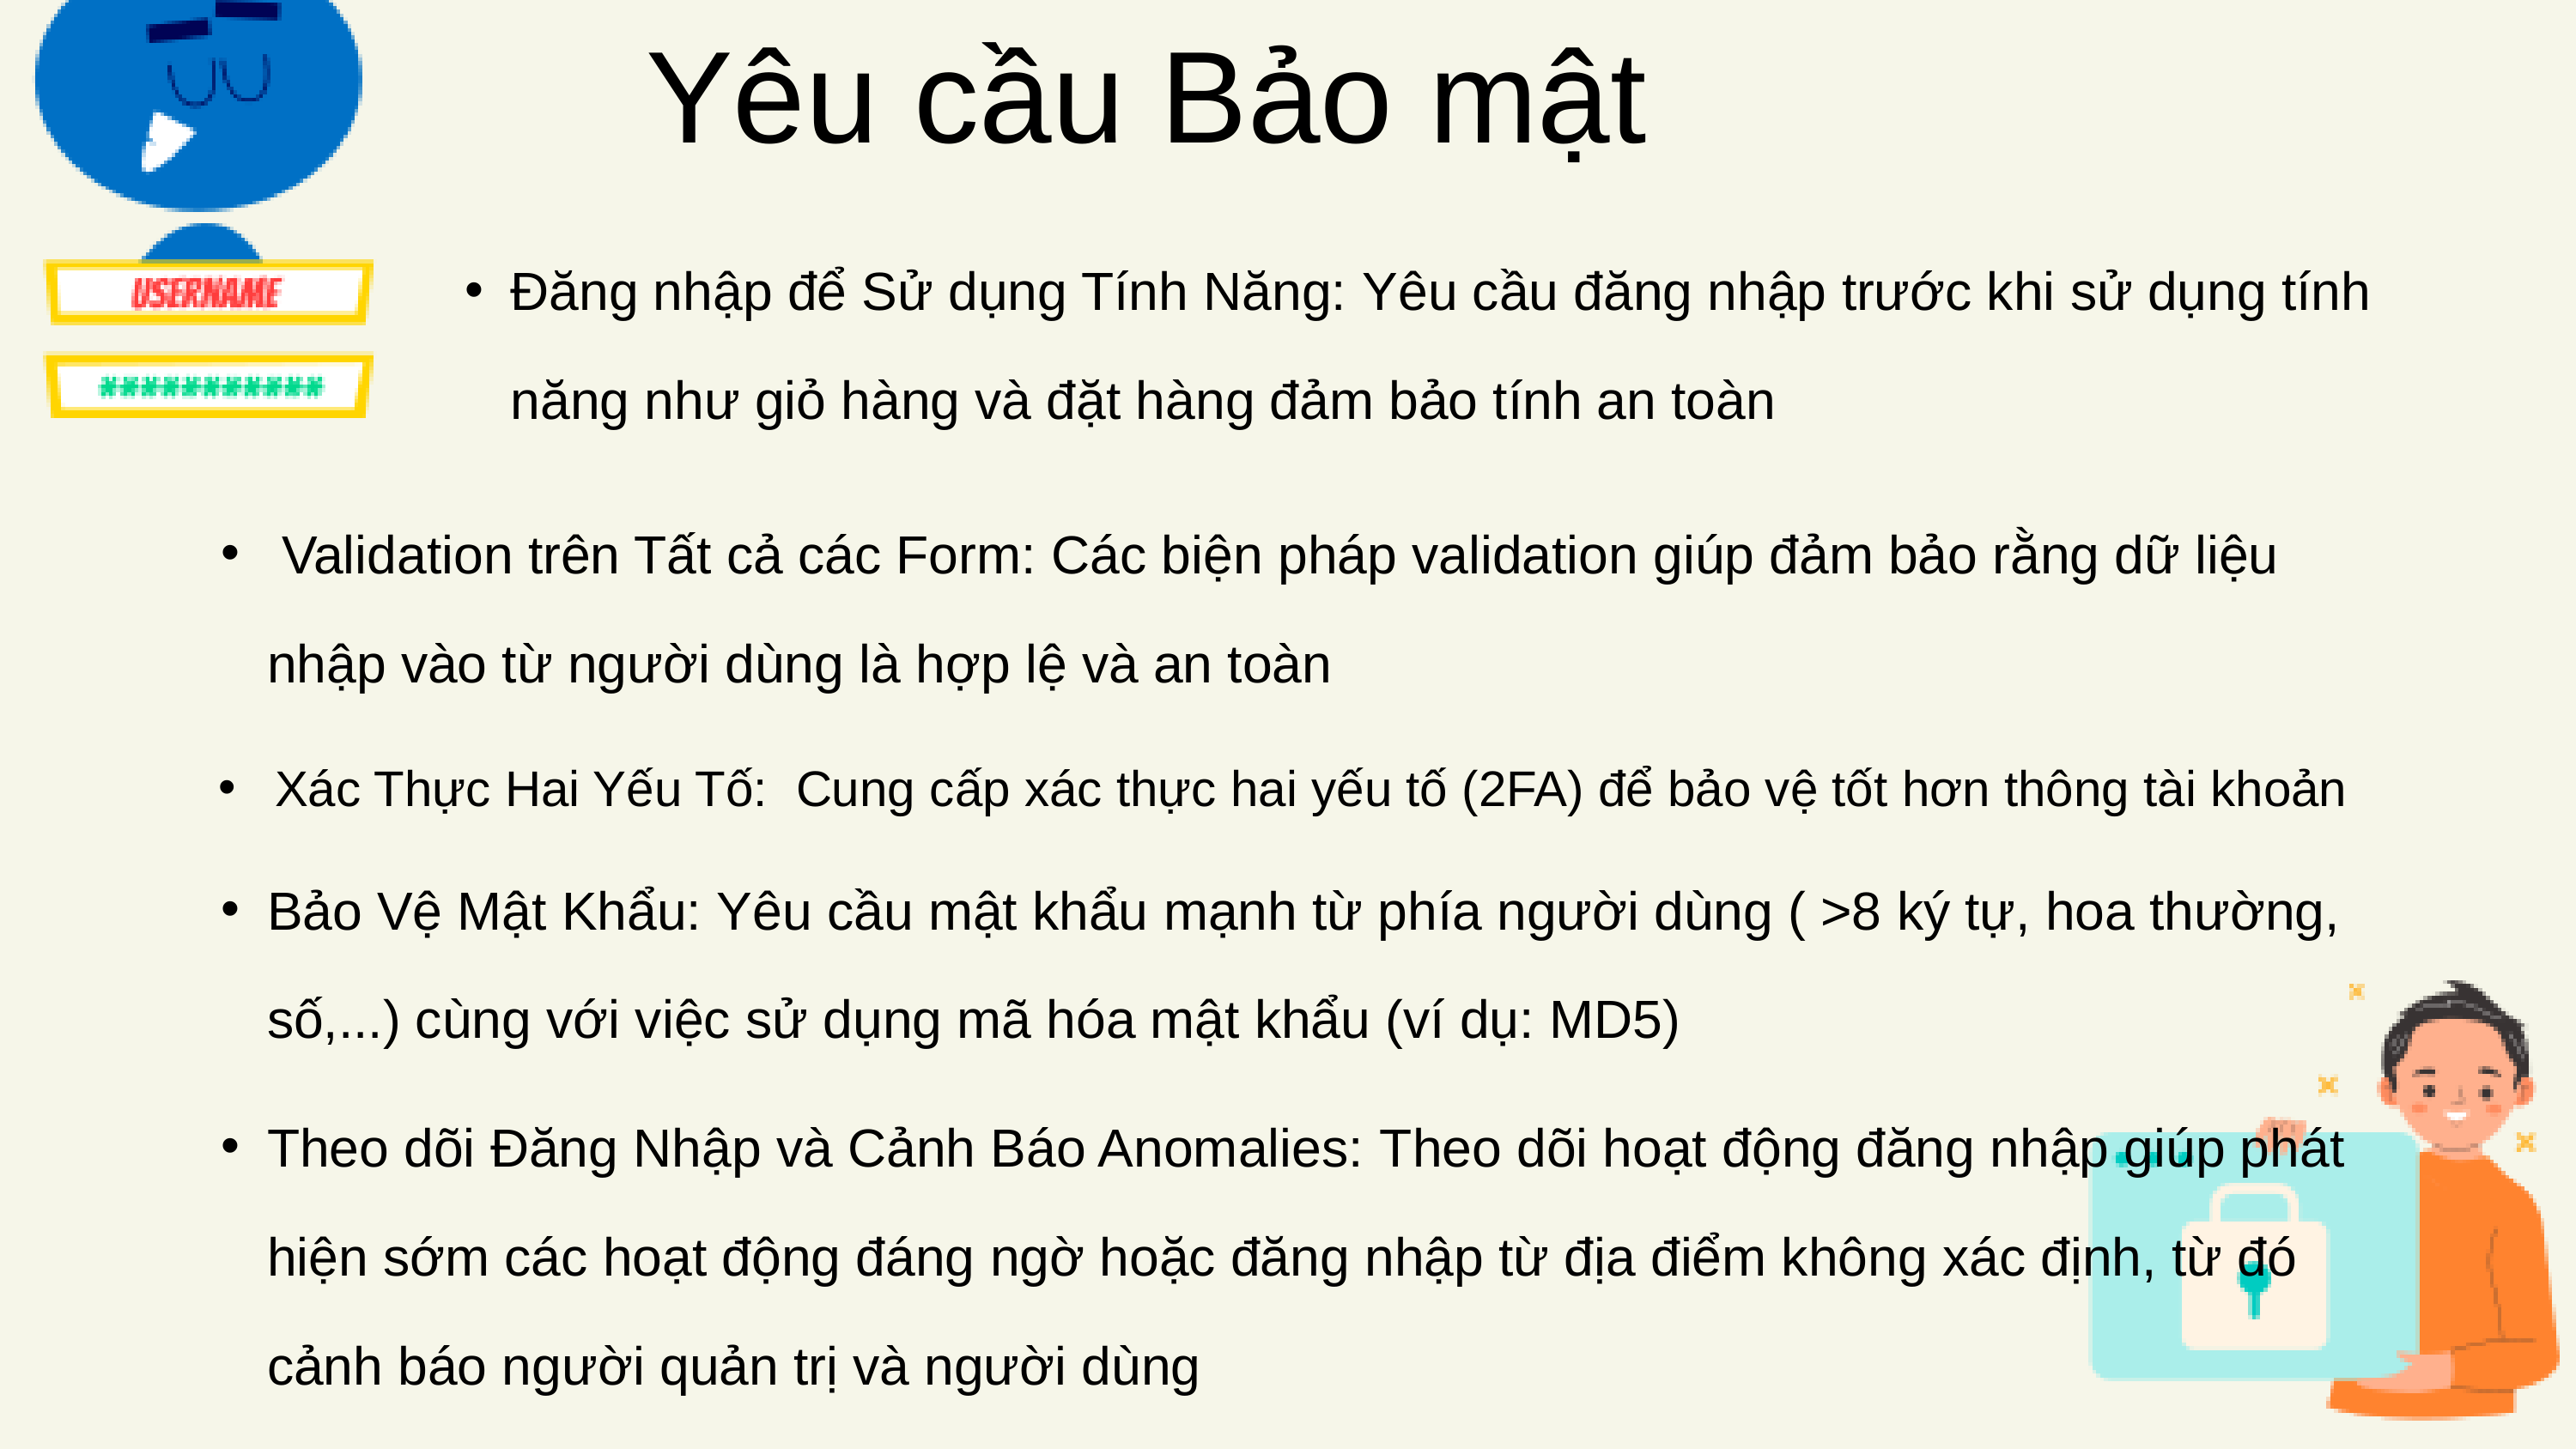

Yêu cầu Bảo mật
Đăng nhập để Sử dụng Tính Năng: Yêu cầu đăng nhập trước khi sử dụng tính năng như giỏ hàng và đặt hàng đảm bảo tính an toàn
 Validation trên Tất cả các Form: Các biện pháp validation giúp đảm bảo rằng dữ liệu nhập vào từ người dùng là hợp lệ và an toàn
 Xác Thực Hai Yếu Tố:  Cung cấp xác thực hai yếu tố (2FA) để bảo vệ tốt hơn thông tài khoản
Bảo Vệ Mật Khẩu: Yêu cầu mật khẩu mạnh từ phía người dùng ( >8 ký tự, hoa thường, số,...) cùng với việc sử dụng mã hóa mật khẩu (ví dụ: MD5)

Theo dõi Đăng Nhập và Cảnh Báo Anomalies: Theo dõi hoạt động đăng nhập giúp phát hiện sớm các hoạt động đáng ngờ hoặc đăng nhập từ địa điểm không xác định, từ đó cảnh báo người quản trị và người dùng